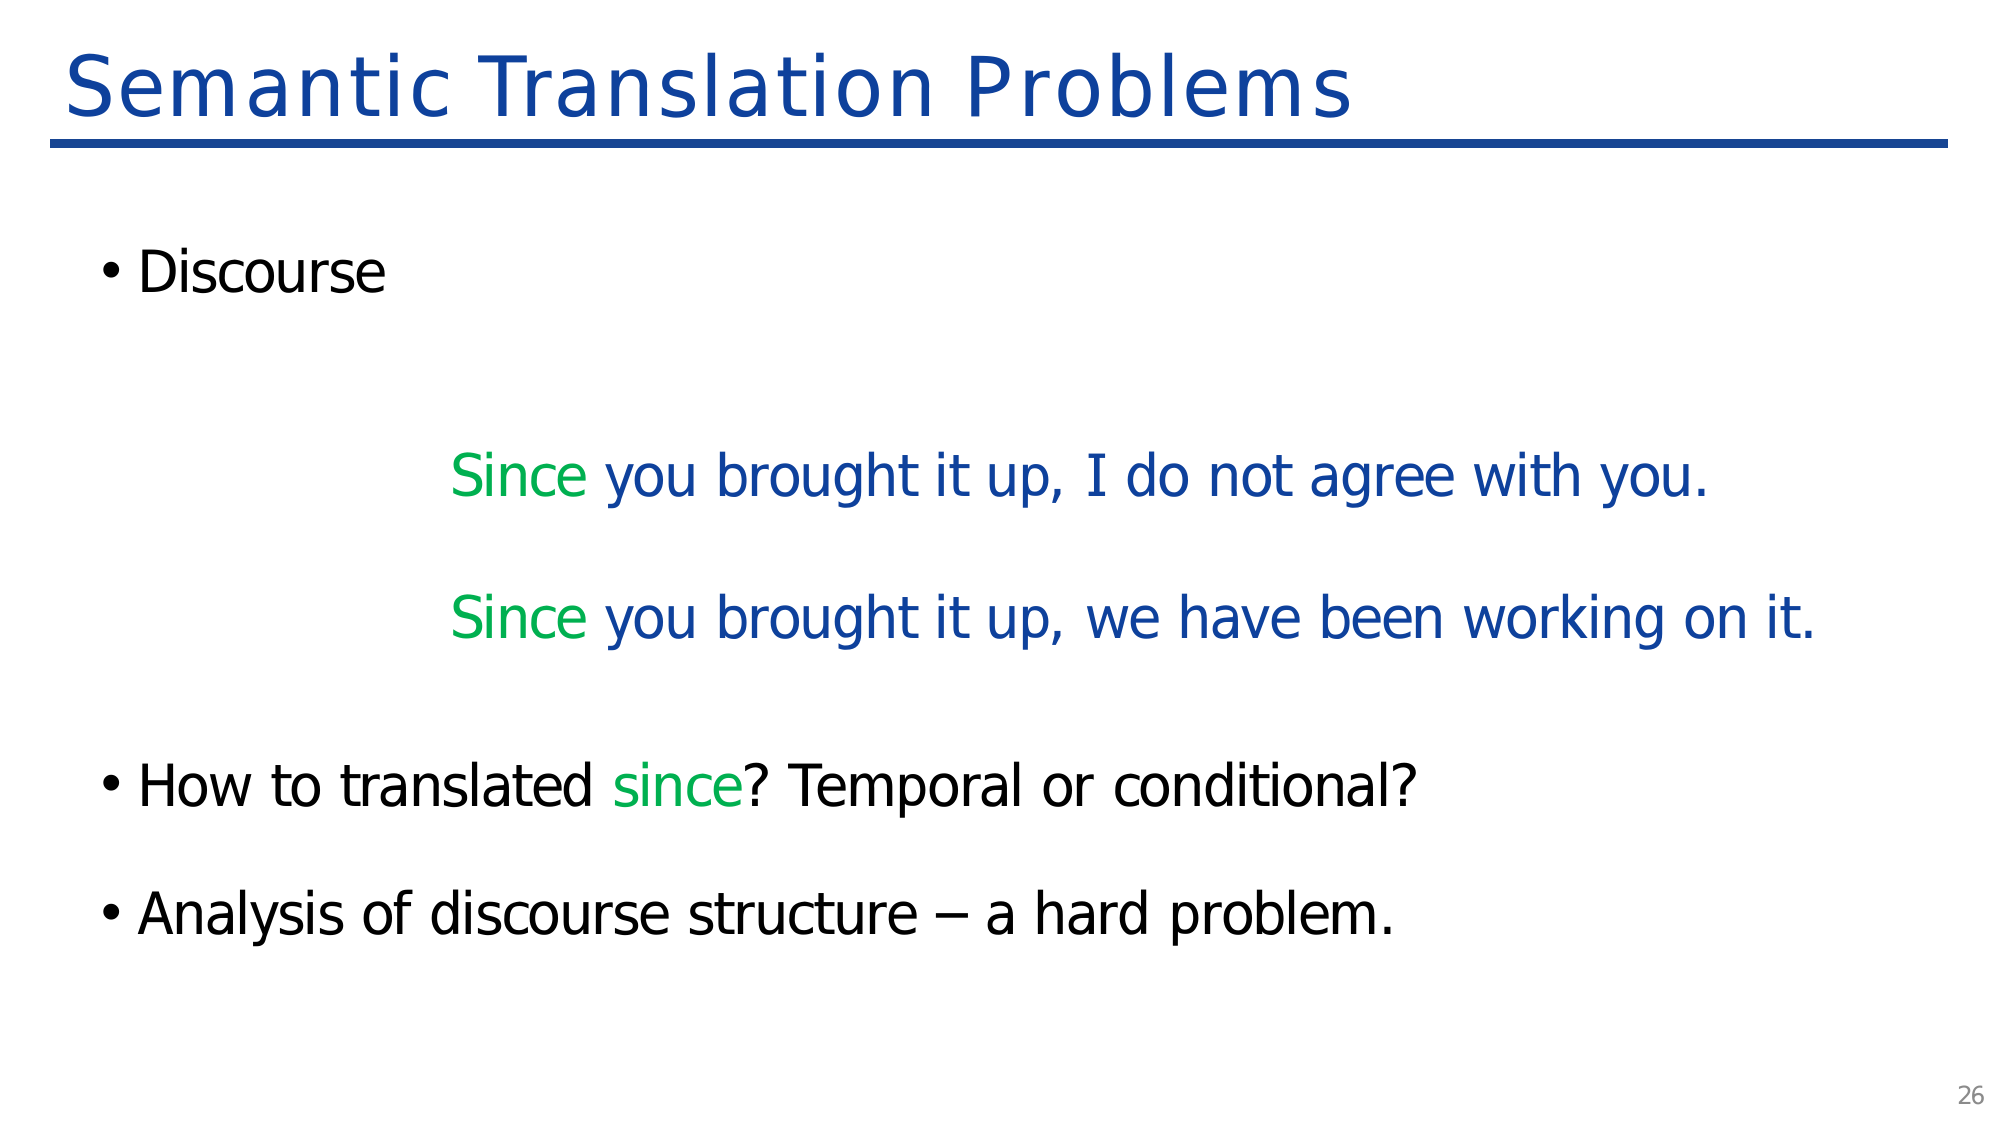

# Semantic Translation Problems
Discourse

How to translated since? Temporal or conditional?
Analysis of discourse structure – a hard problem.
Since you brought it up, I do not agree with you.
Since you brought it up, we have been working on it.
26